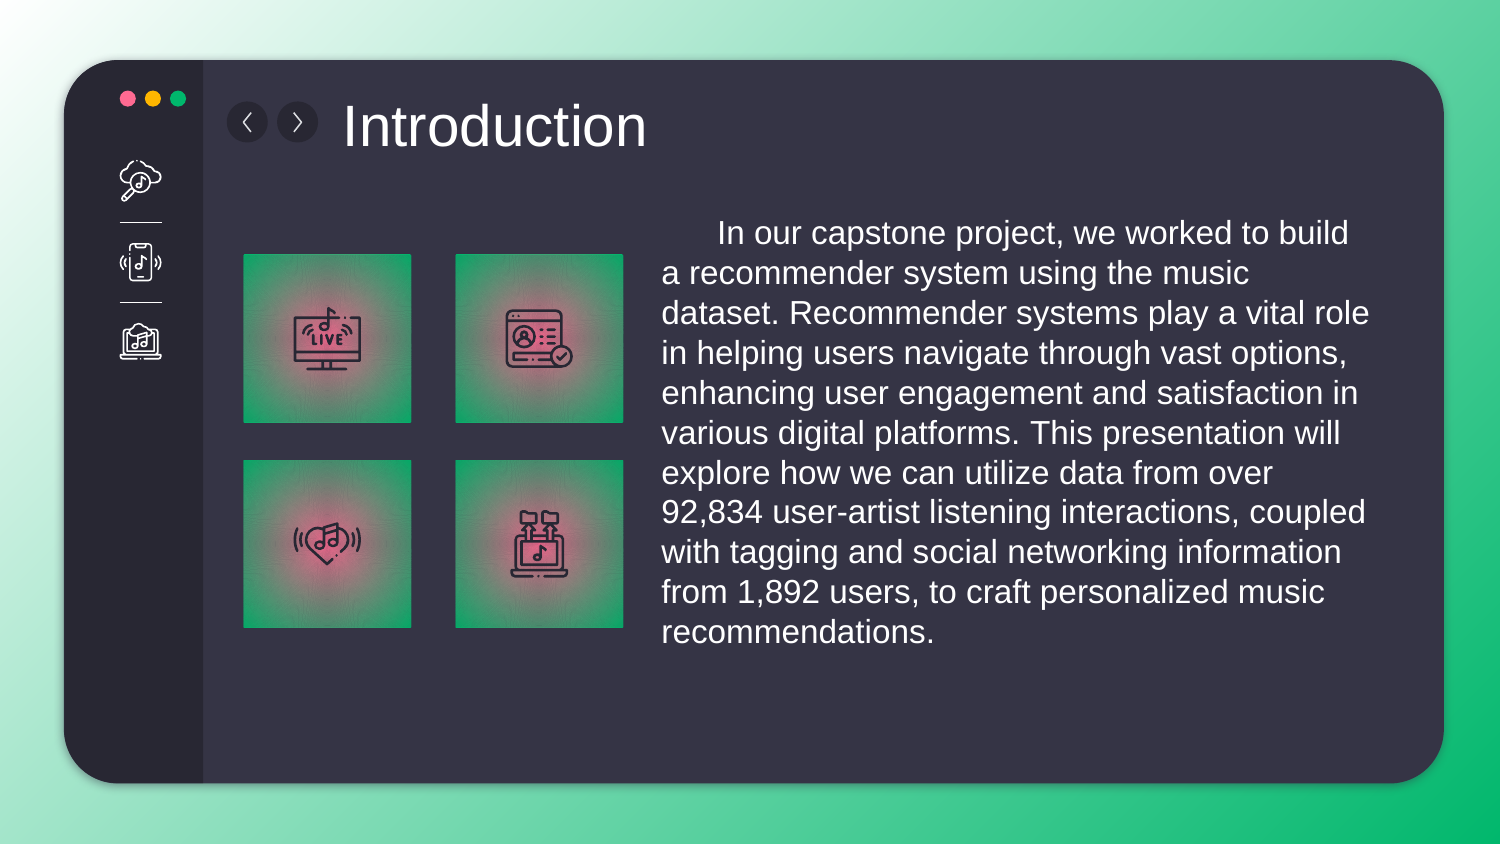

# Introduction

      In our capstone project, we worked to build a recommender system using the music dataset. Recommender systems play a vital role in helping users navigate through vast options, enhancing user engagement and satisfaction in various digital platforms. This presentation will explore how we can utilize data from over 92,834 user-artist listening interactions, coupled with tagging and social networking information from 1,892 users, to craft personalized music recommendations.